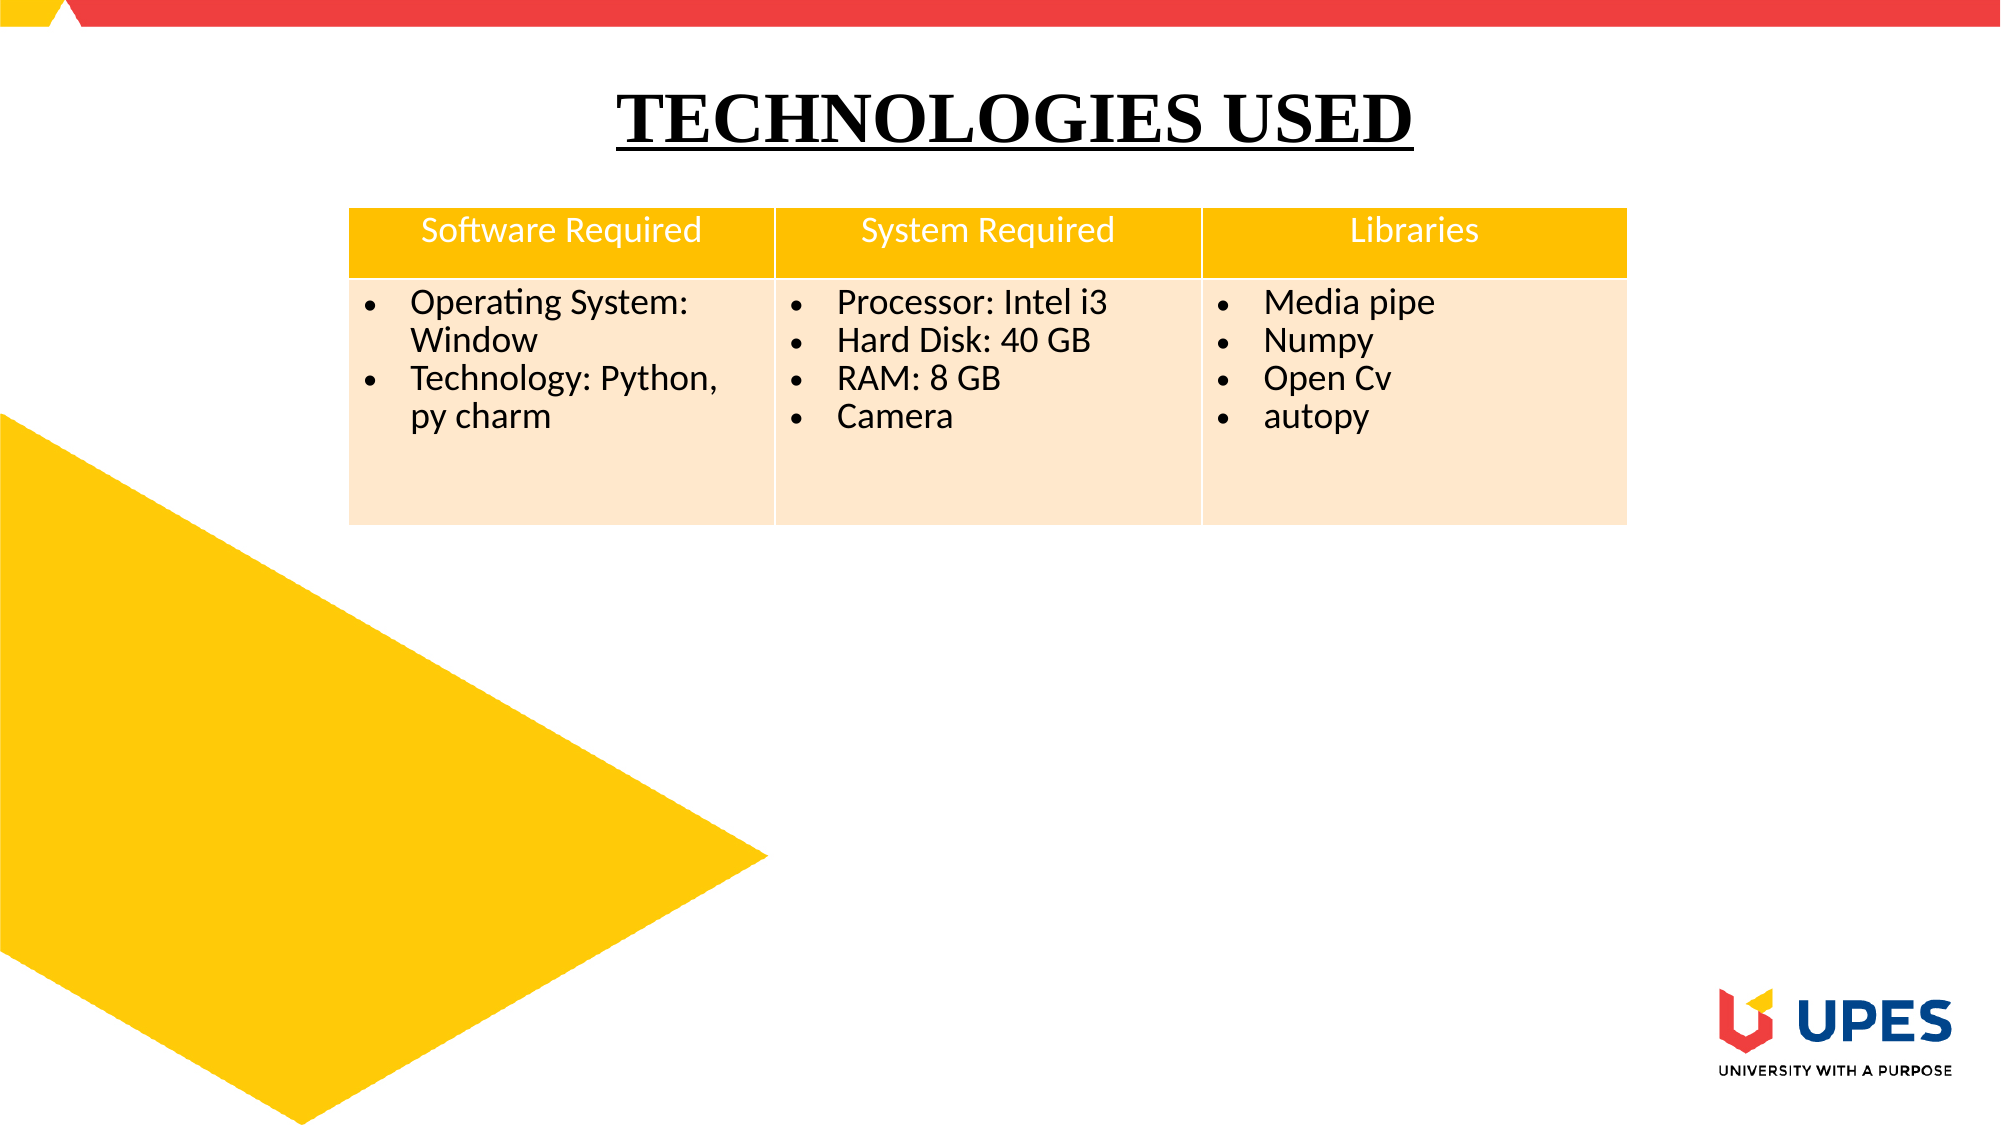

# TECHNOLOGIES USED
| Software Required | System Required | Libraries |
| --- | --- | --- |
| Operating System: Window Technology: Python, py charm | Processor: Intel i3 Hard Disk: 40 GB RAM: 8 GB Camera | Media pipe Numpy Open Cv autopy |